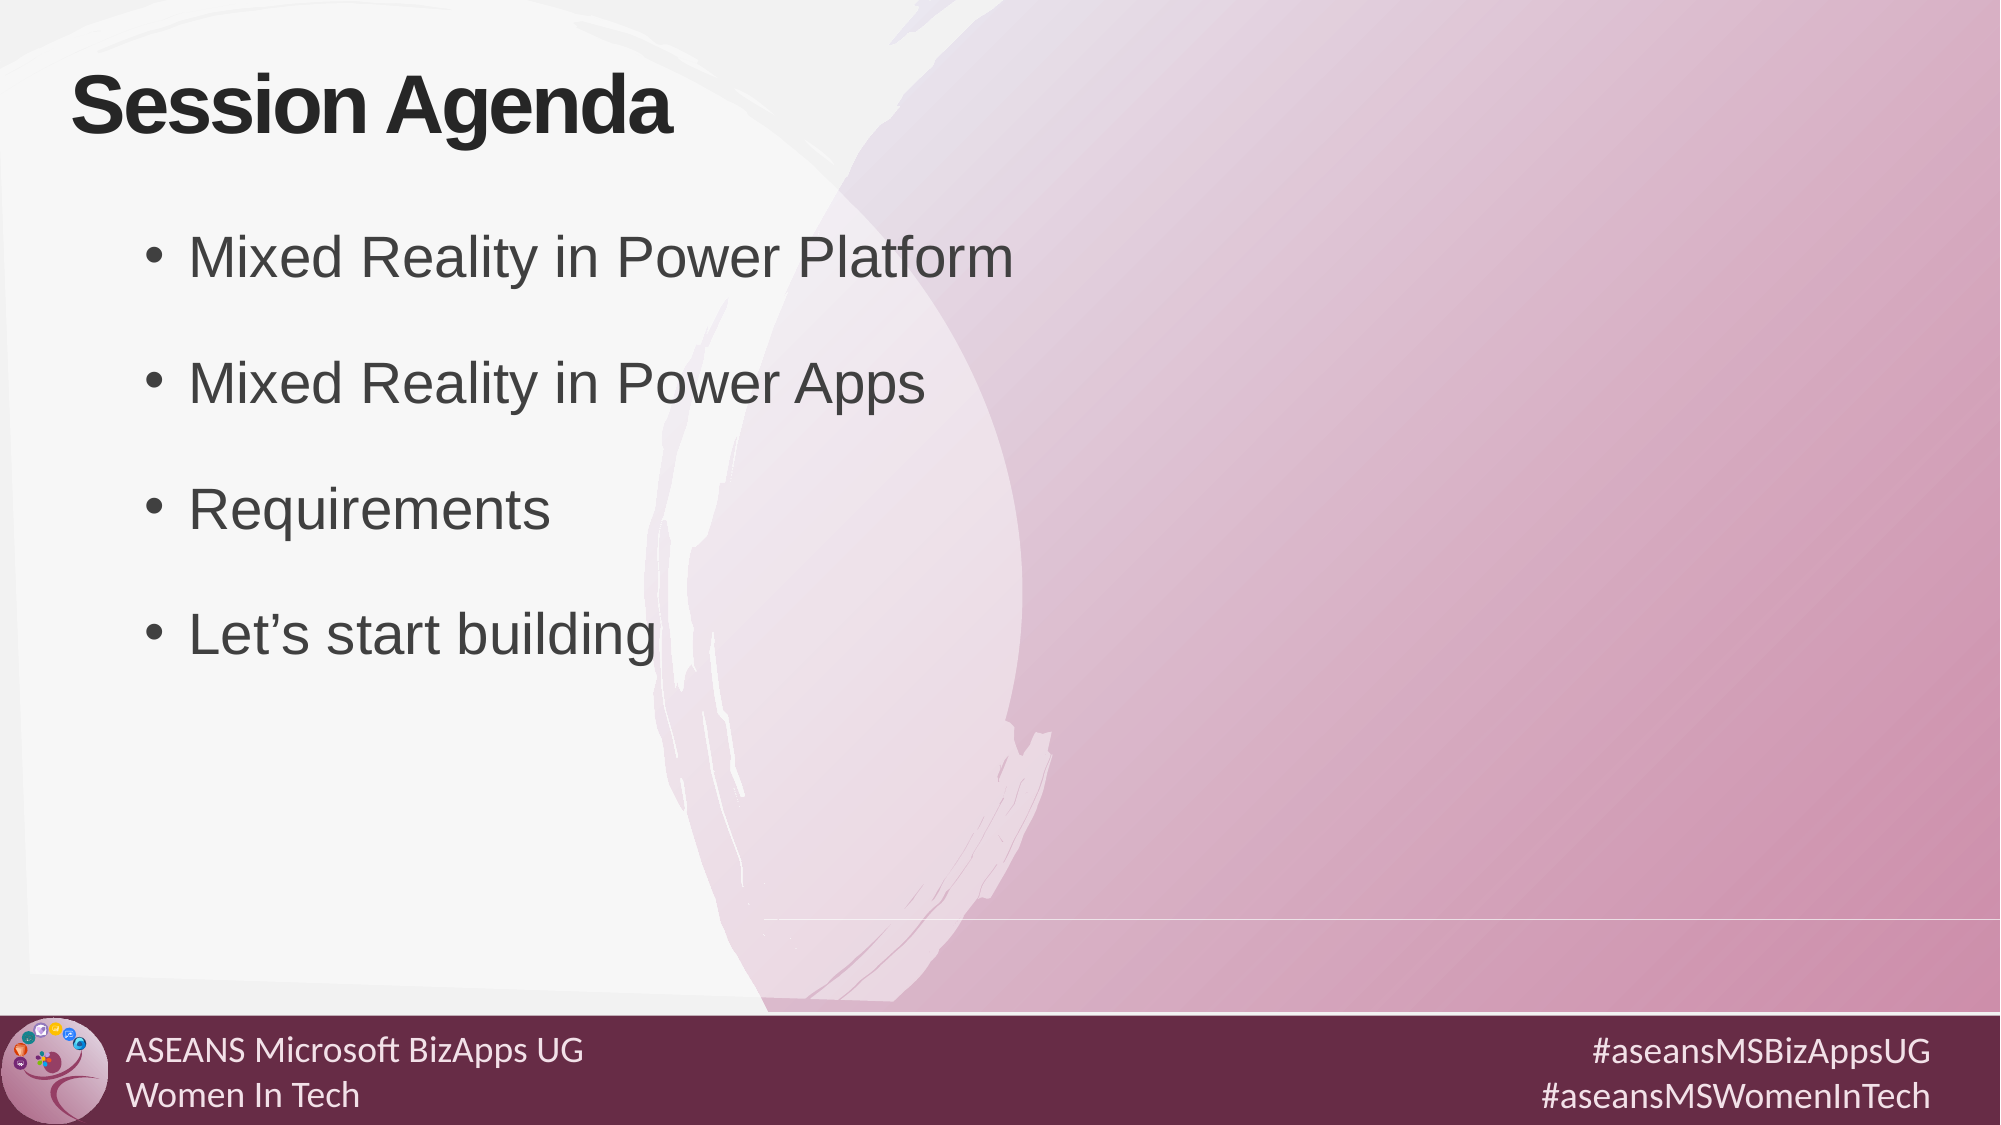

# Session Agenda
Mixed Reality in Power Platform
Mixed Reality in Power Apps
Requirements
Let’s start building